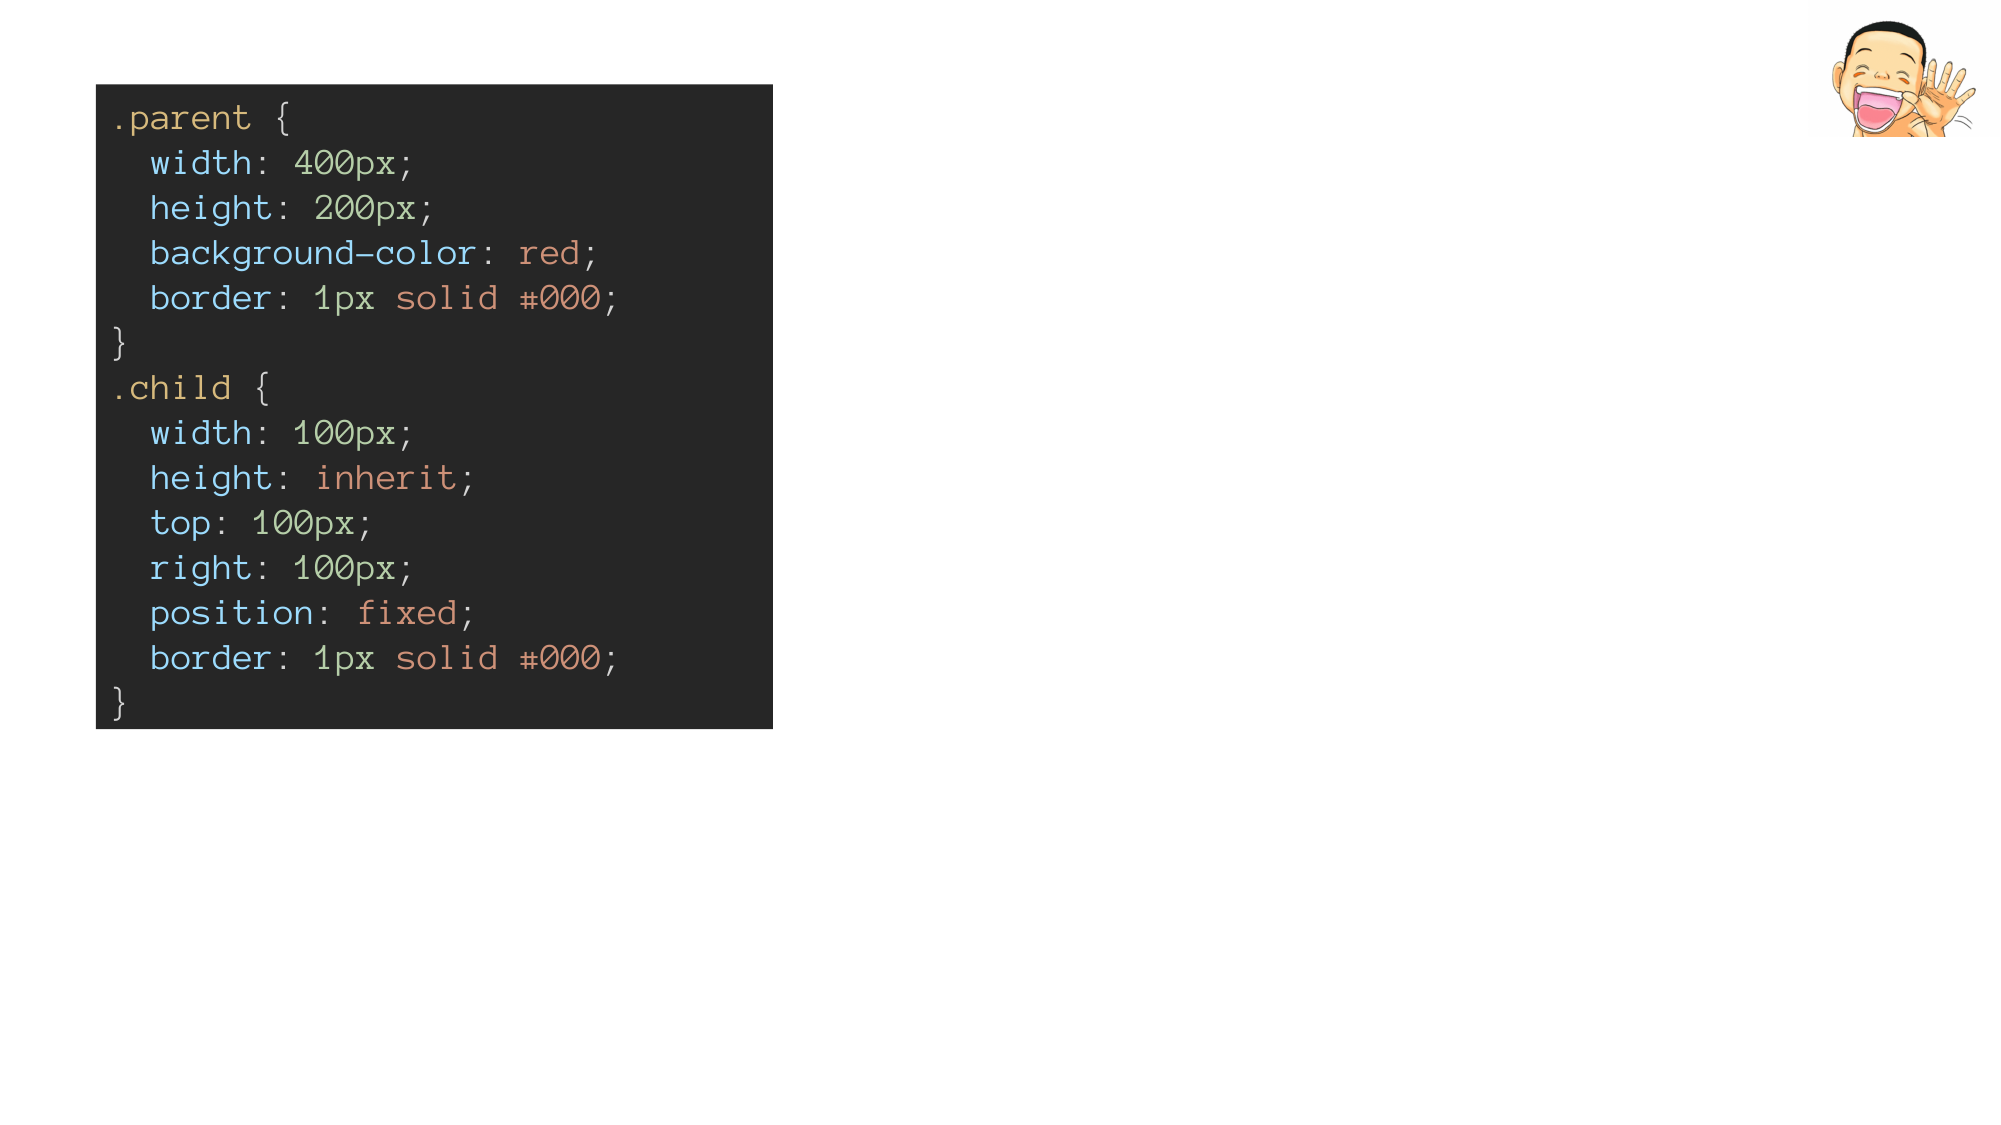

.parent {
  width: 400px;
  height: 200px;
  background-color: red;
  border: 1px solid #000;
}
.child {
  width: 100px;
  height: inherit;
  top: 100px;
  right: 100px;
  position: fixed;
  border: 1px solid #000;
}